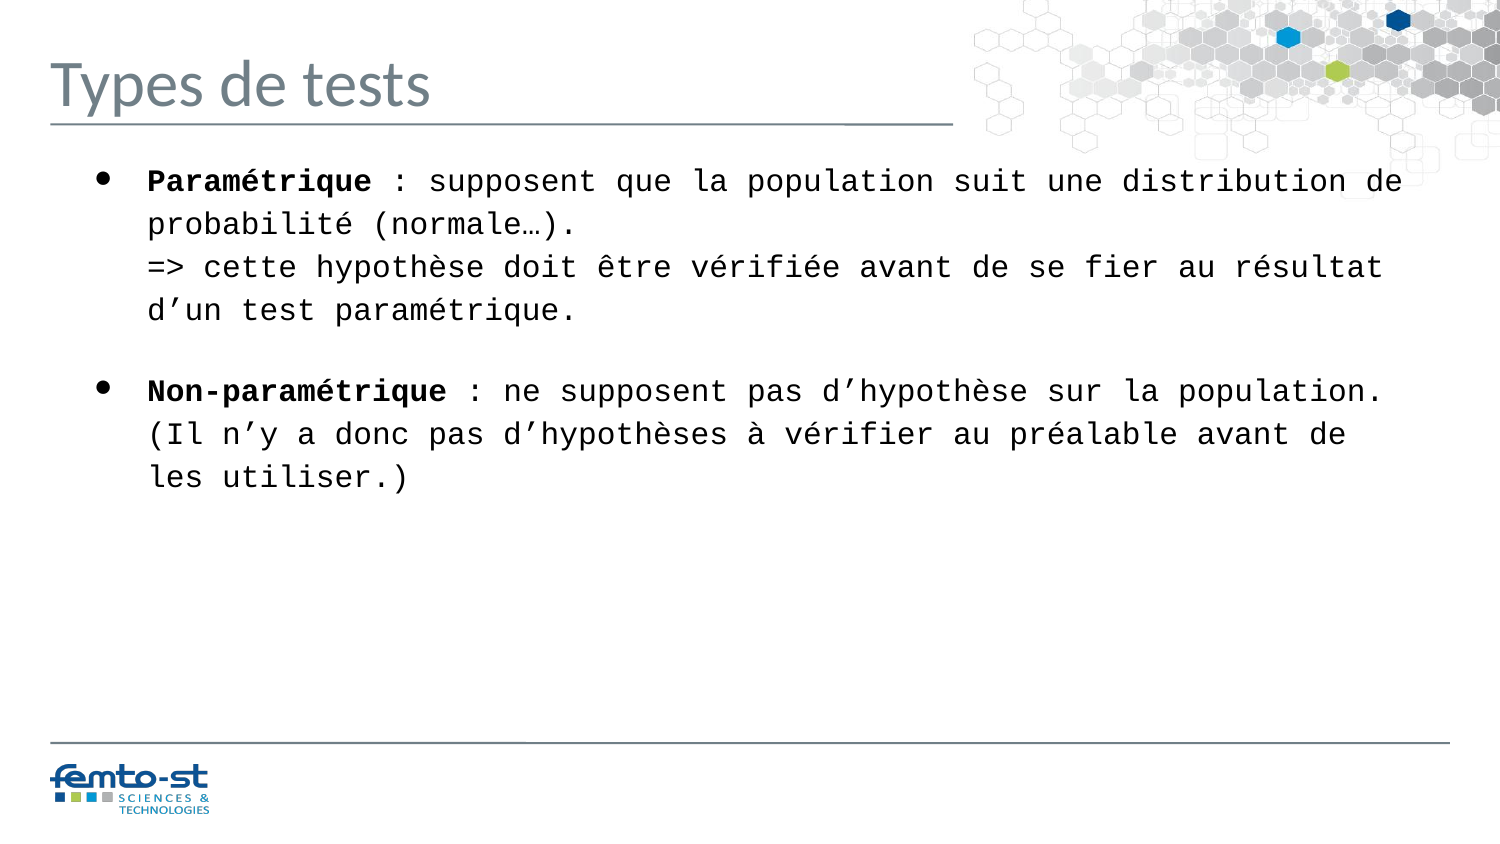

Types de tests
Paramétrique : supposent que la population suit une distribution de probabilité (normale…).
=> cette hypothèse doit être vérifiée avant de se fier au résultat d’un test paramétrique.
Non-paramétrique : ne supposent pas d’hypothèse sur la population.
(Il n’y a donc pas d’hypothèses à vérifier au préalable avant de les utiliser.)